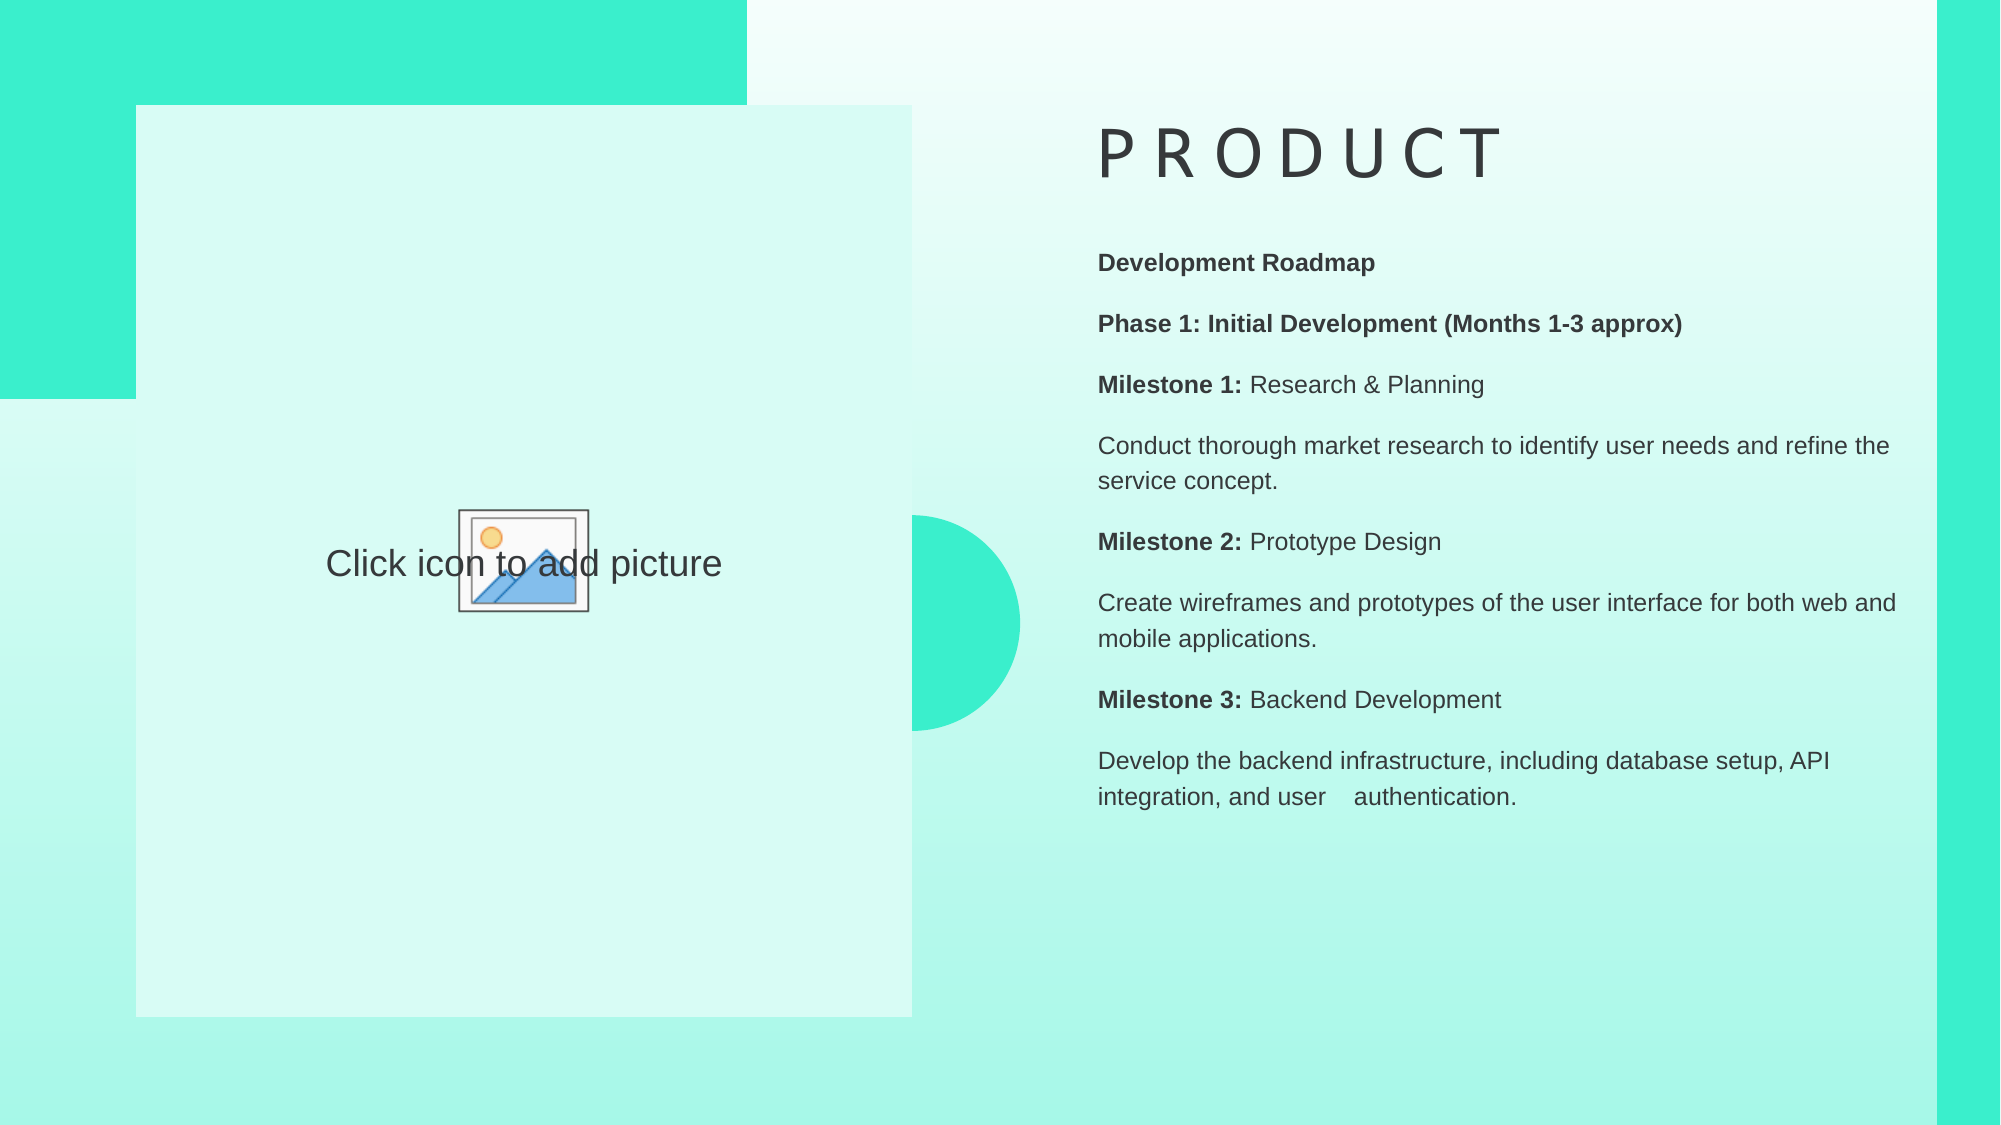

# Product
Development Roadmap
Phase 1: Initial Development (Months 1-3 approx)
Milestone 1: Research & Planning
Conduct thorough market research to identify user needs and refine the service concept.
Milestone 2: Prototype Design
Create wireframes and prototypes of the user interface for both web and mobile applications.
Milestone 3: Backend Development
Develop the backend infrastructure, including database setup, API integration, and user    authentication.